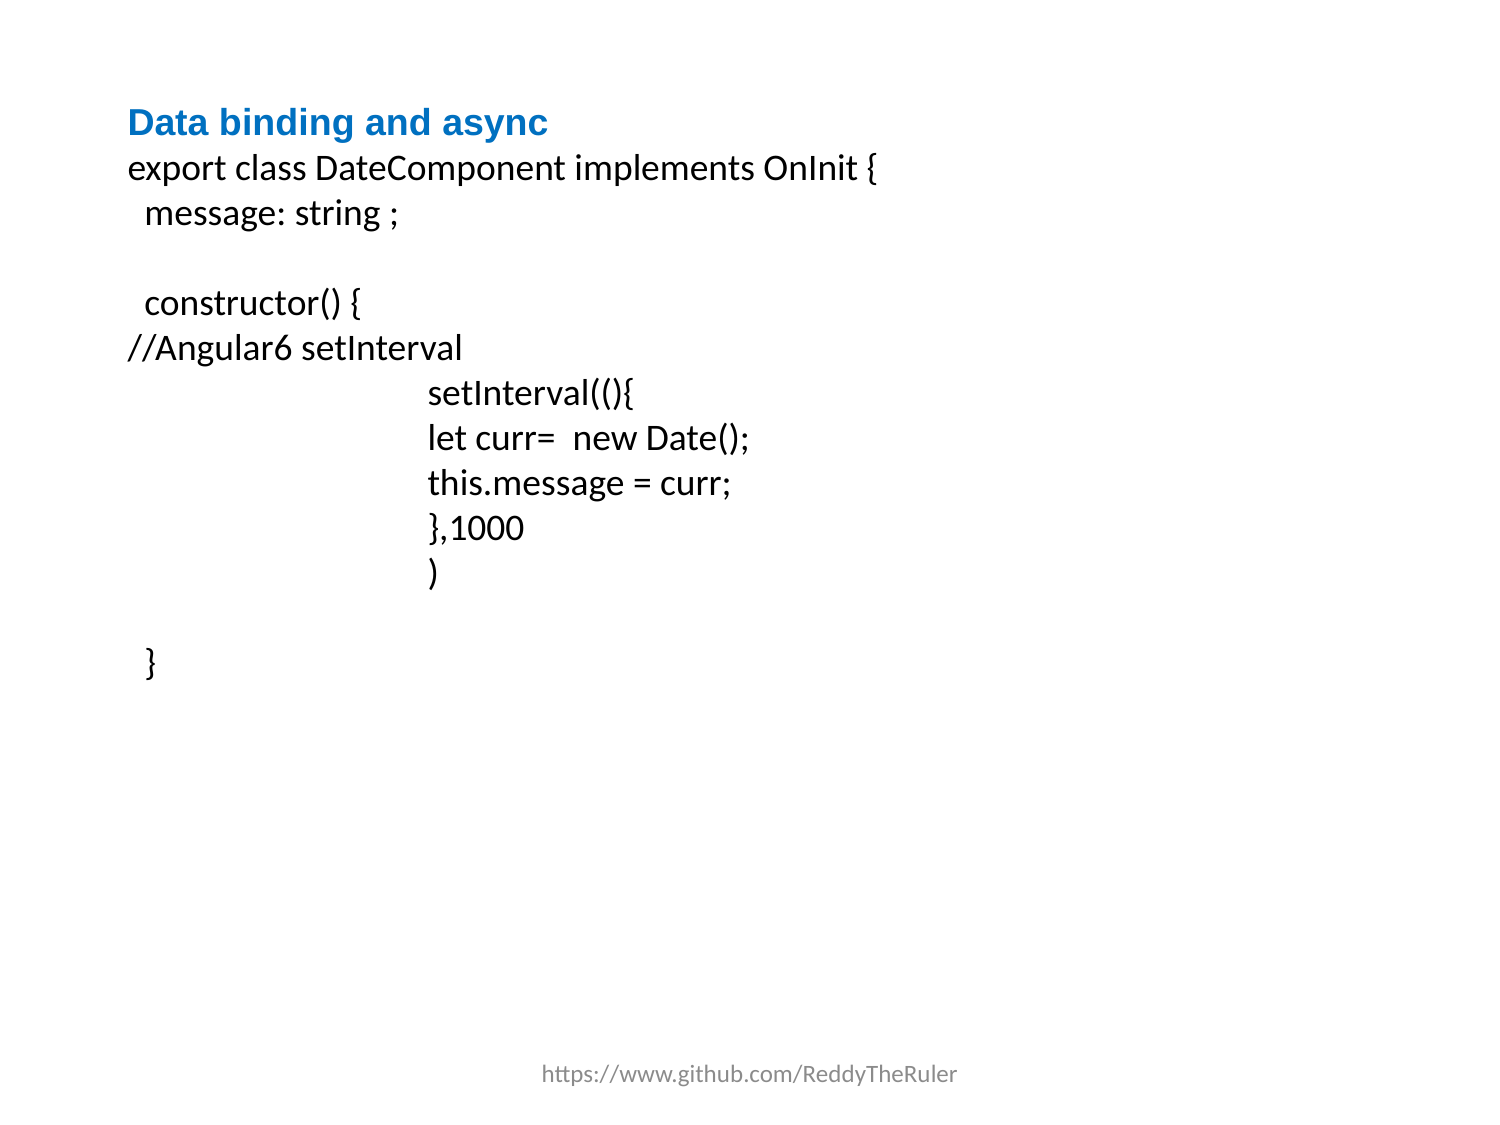

Data binding and async
export class DateComponent implements OnInit {
  message: string ;

  constructor() {
//Angular6 setInterval
  		setInterval((){
		let curr=  new Date();
		this.message = curr;
  		},1000
  		)

  }
https://www.github.com/ReddyTheRuler